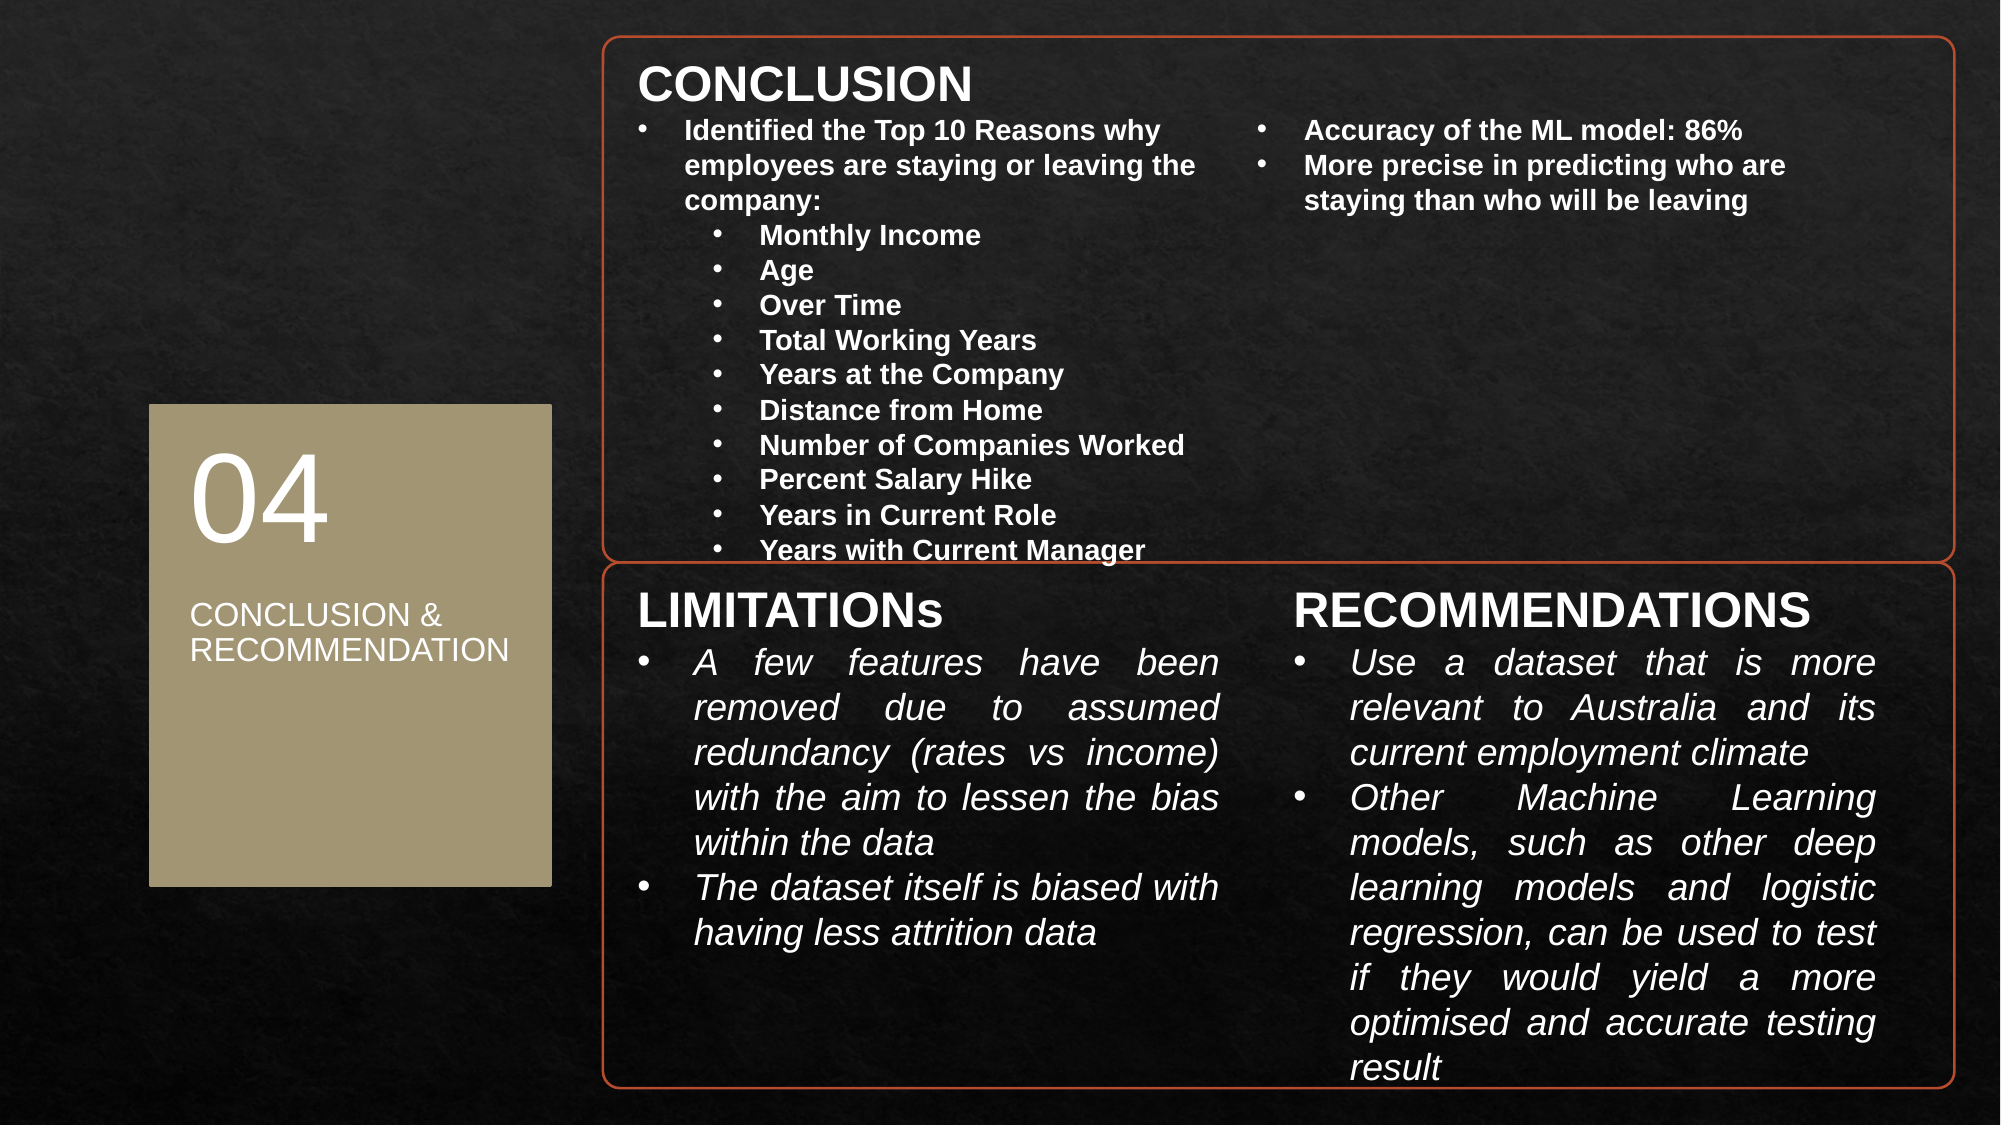

CONCLUSION
Identified the Top 10 Reasons why employees are staying or leaving the company:
Monthly Income
Age
Over Time
Total Working Years
Years at the Company
Distance from Home
Number of Companies Worked
Percent Salary Hike
Years in Current Role
Years with Current Manager

Accuracy of the ML model: 86%
More precise in predicting who are staying than who will be leaving
Conclusion & Recommendation
04

LIMITATIONs
A few features have been removed due to assumed redundancy (rates vs income) with the aim to lessen the bias within the data
The dataset itself is biased with having less attrition data

RECOMMENDATIONS
Use a dataset that is more relevant to Australia and its current employment climate
Other Machine Learning models, such as other deep learning models and logistic regression, can be used to test if they would yield a more optimised and accurate testing result